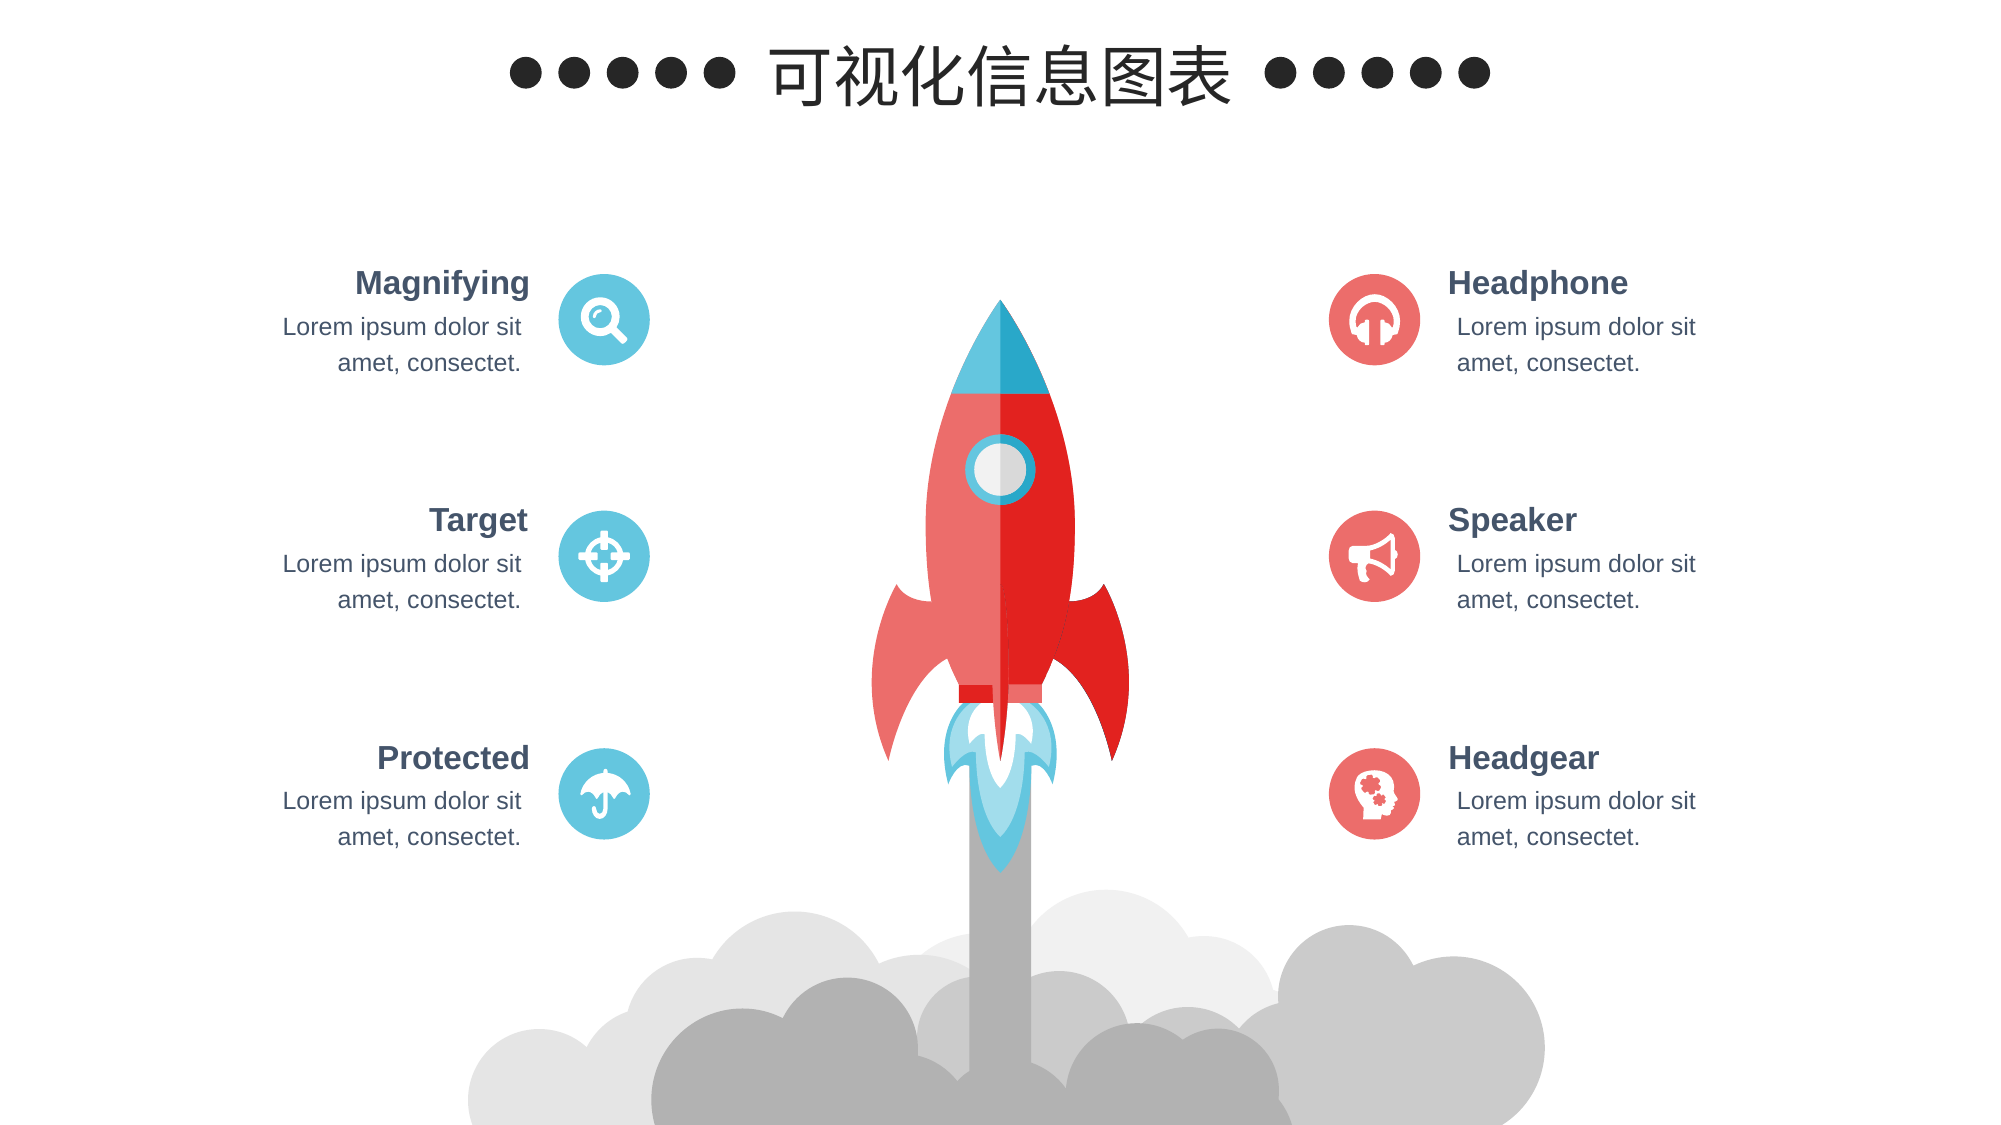

Magnifying
Headphone

Lorem ipsum dolor sit amet, consectet.

Lorem ipsum dolor sit amet, consectet.

Target
Speaker

Lorem ipsum dolor sit amet, consectet.
Lorem ipsum dolor sit amet, consectet.

Protected
Headgear

Lorem ipsum dolor sit amet, consectet.
Lorem ipsum dolor sit amet, consectet.